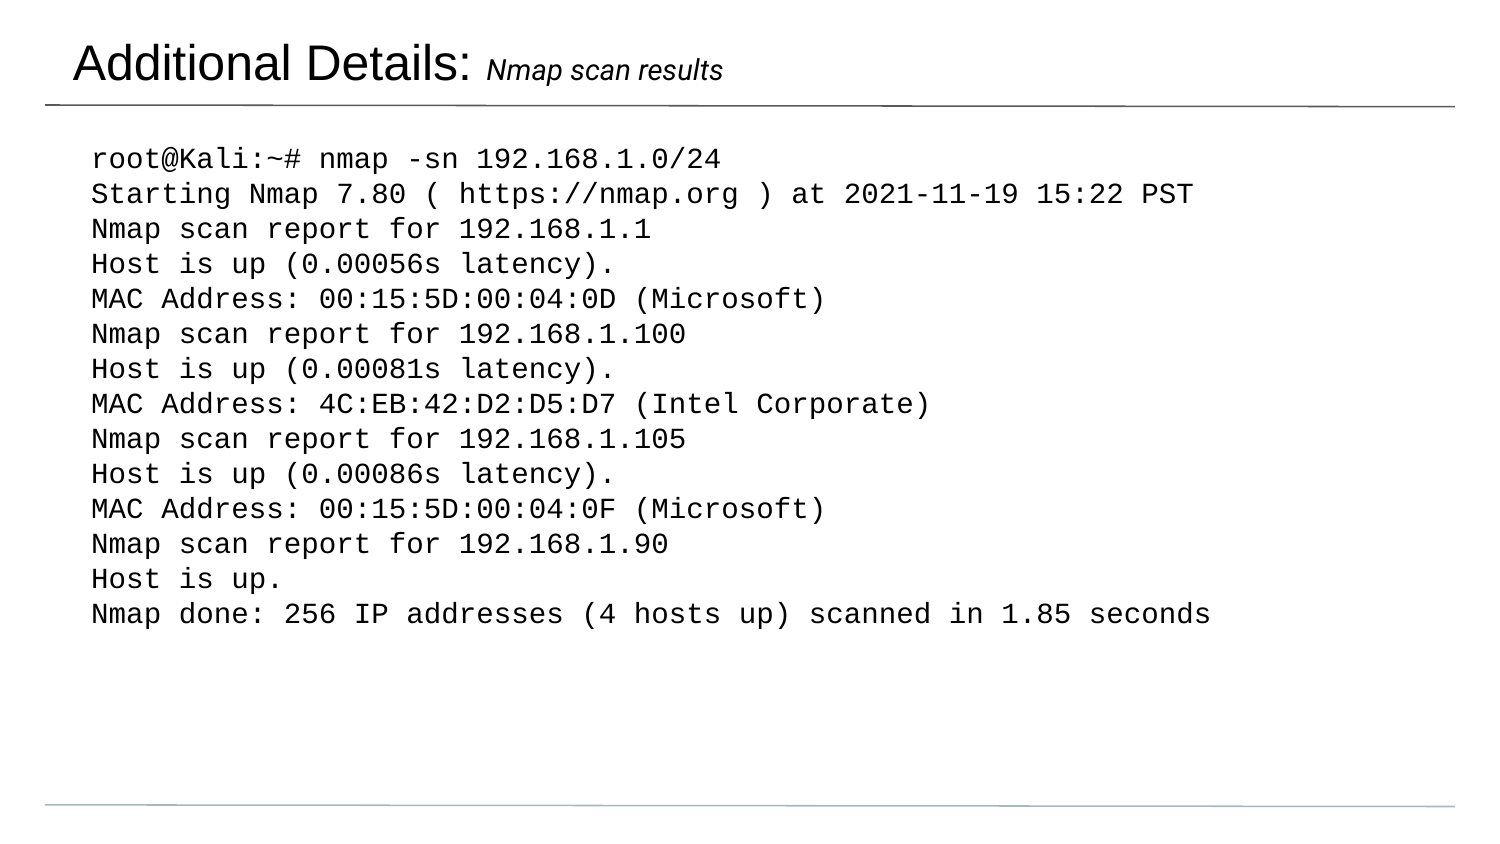

# Additional Details: Nmap scan results
root@Kali:~# nmap -sn 192.168.1.0/24
Starting Nmap 7.80 ( https://nmap.org ) at 2021-11-19 15:22 PST
Nmap scan report for 192.168.1.1
Host is up (0.00056s latency).
MAC Address: 00:15:5D:00:04:0D (Microsoft)
Nmap scan report for 192.168.1.100
Host is up (0.00081s latency).
MAC Address: 4C:EB:42:D2:D5:D7 (Intel Corporate)
Nmap scan report for 192.168.1.105
Host is up (0.00086s latency).
MAC Address: 00:15:5D:00:04:0F (Microsoft)
Nmap scan report for 192.168.1.90
Host is up.
Nmap done: 256 IP addresses (4 hosts up) scanned in 1.85 seconds